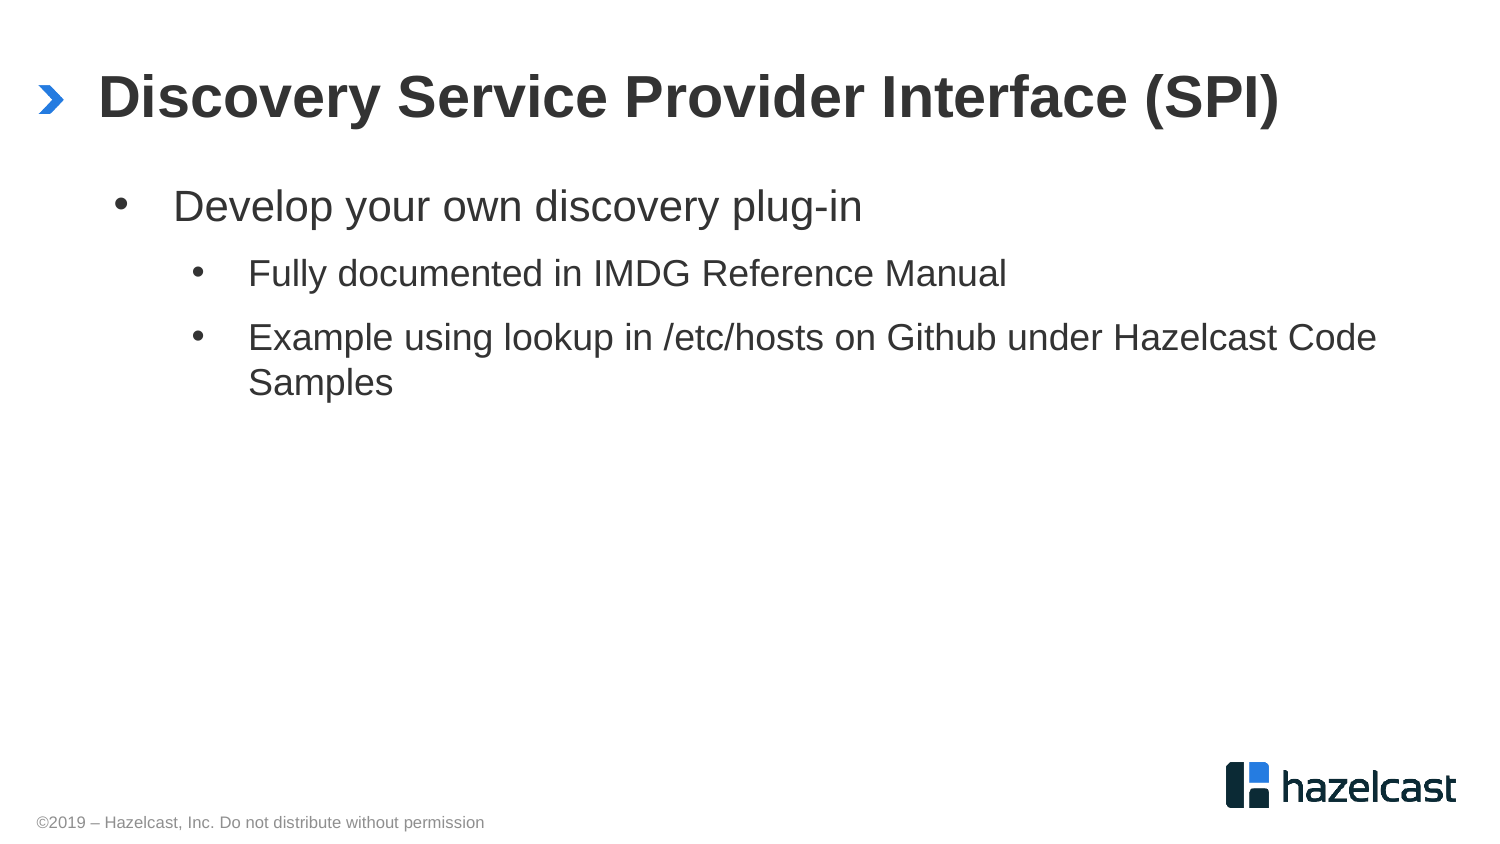

# Discovery Service Provider Interface (SPI)
Develop your own discovery plug-in
Fully documented in IMDG Reference Manual
Example using lookup in /etc/hosts on Github under Hazelcast Code Samples

©2019 – Hazelcast, Inc. Do not distribute without permission